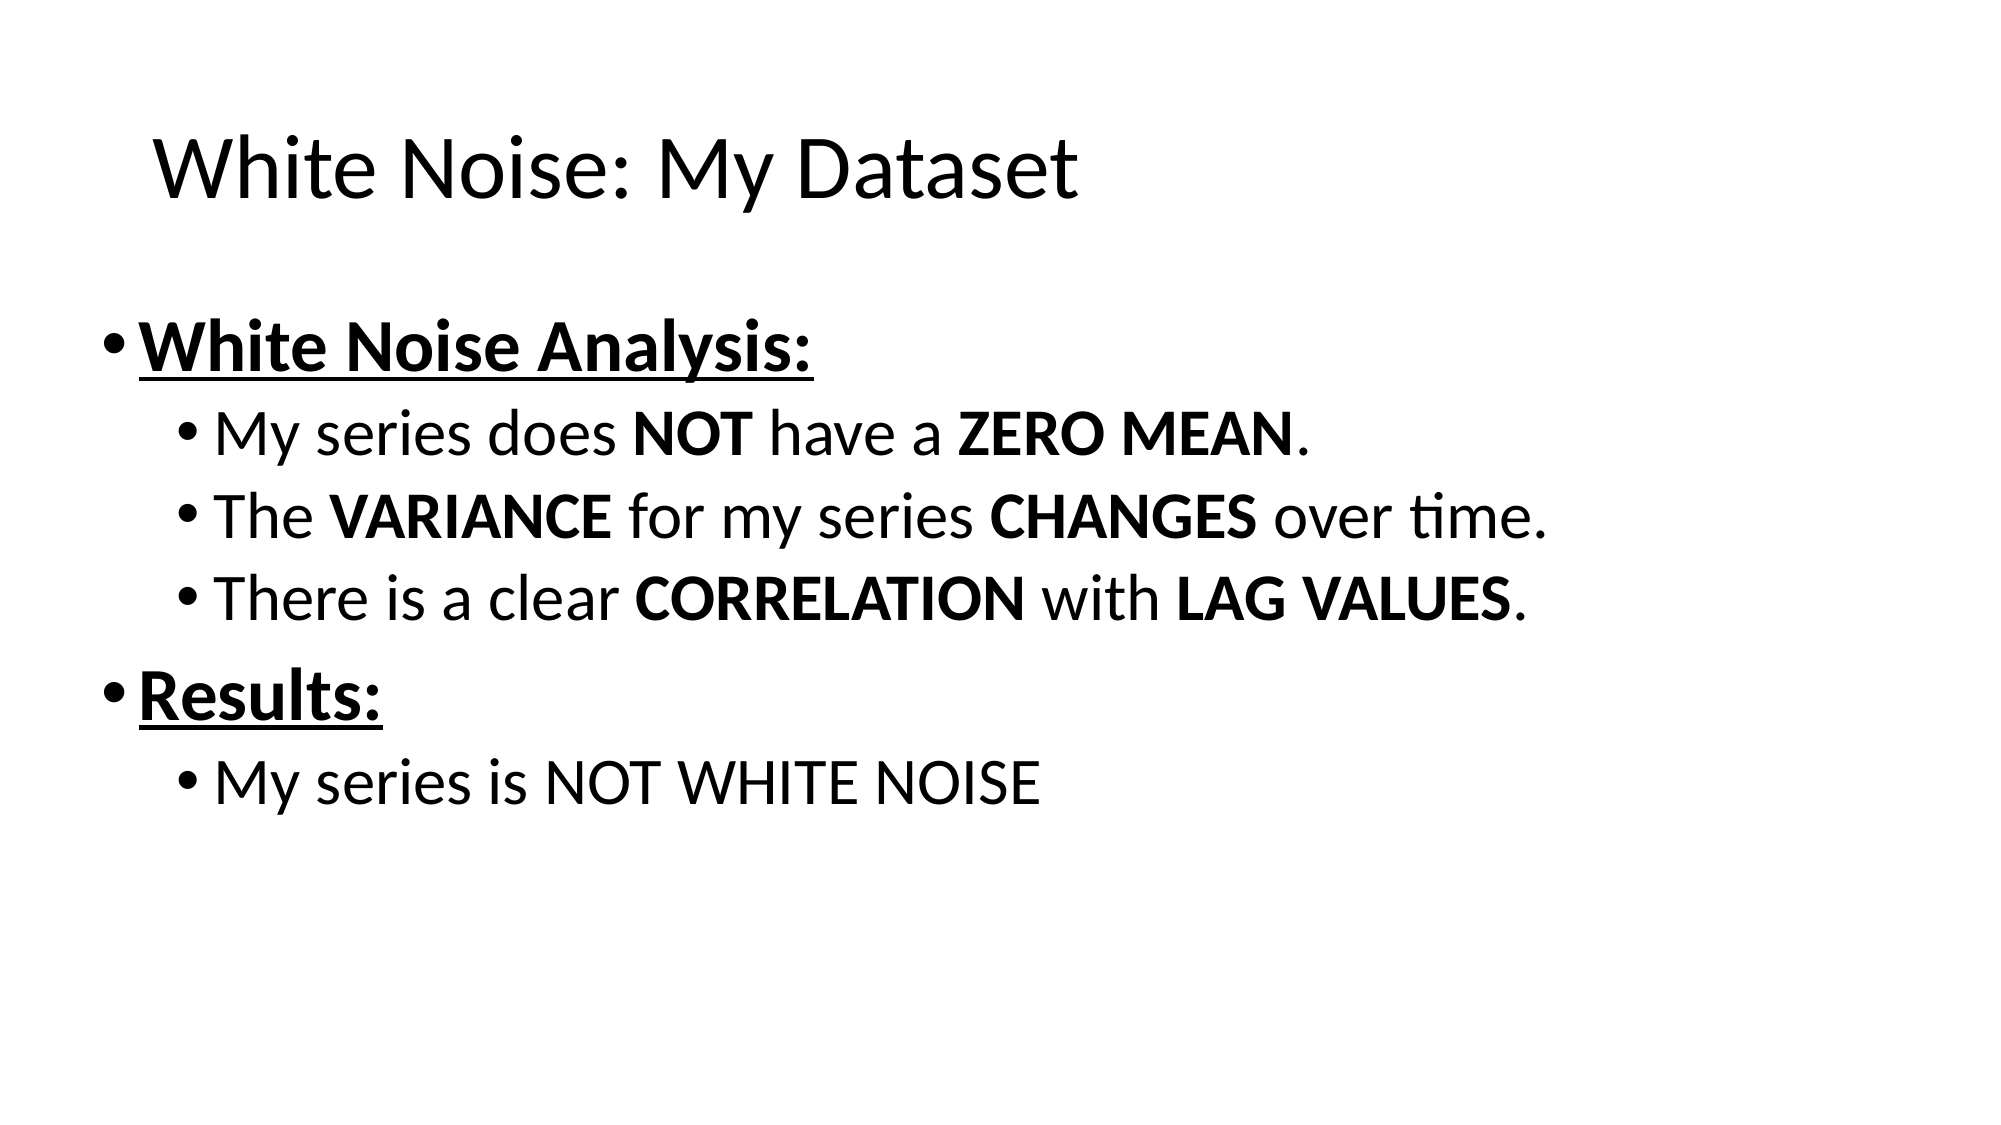

# White Noise: My Dataset
White Noise Analysis:
My series does NOT have a ZERO MEAN.
The VARIANCE for my series CHANGES over time.
There is a clear CORRELATION with LAG VALUES.
Results:
My series is NOT WHITE NOISE